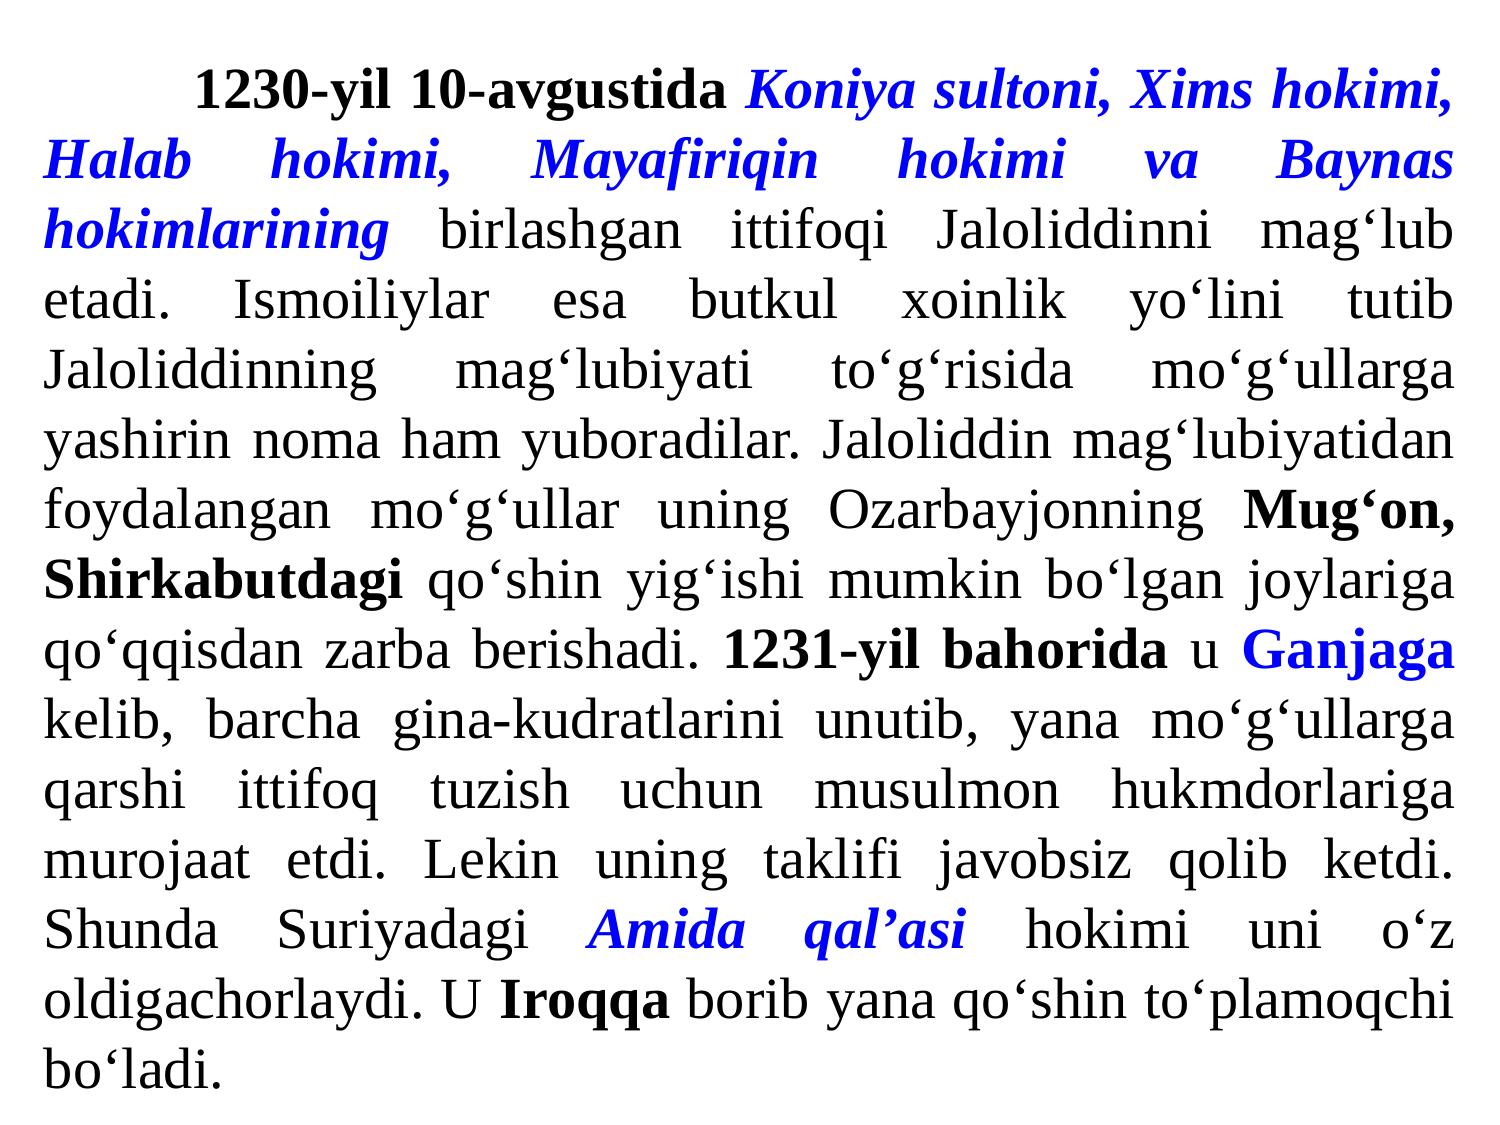

1230-yil 10-avgustida Koniya sultoni, Xims hokimi, Halab hokimi, Mayafiriqin hokimi va Baynas hokimlarining birlashgan ittifoqi Jaloliddinni mag‘lub etadi. Ismoiliylar esa butkul xoinlik yo‘lini tutib Jaloliddinning mag‘lubiyati to‘g‘risida mo‘g‘ullarga yashirin noma ham yuboradilar. Jaloliddin mag‘lubiyatidan foydalangan mo‘g‘ullar uning Ozarbayjonning Mug‘on, Shirkabutdagi qo‘shin yig‘ishi mumkin bo‘lgan joylariga qo‘qqisdan zarba berishadi. 1231-yil bahorida u Ganjaga kelib, barcha gina-kudratlarini unutib, yana mo‘g‘ullarga qarshi ittifoq tuzish uchun musulmon hukmdorlariga murojaat etdi. Lekin uning taklifi javobsiz qolib ketdi. Shunda Suriyadagi Amida qal’asi hokimi uni o‘z oldigachorlaydi. U Iroqqa borib yana qo‘shin to‘plamoqchi bo‘ladi.